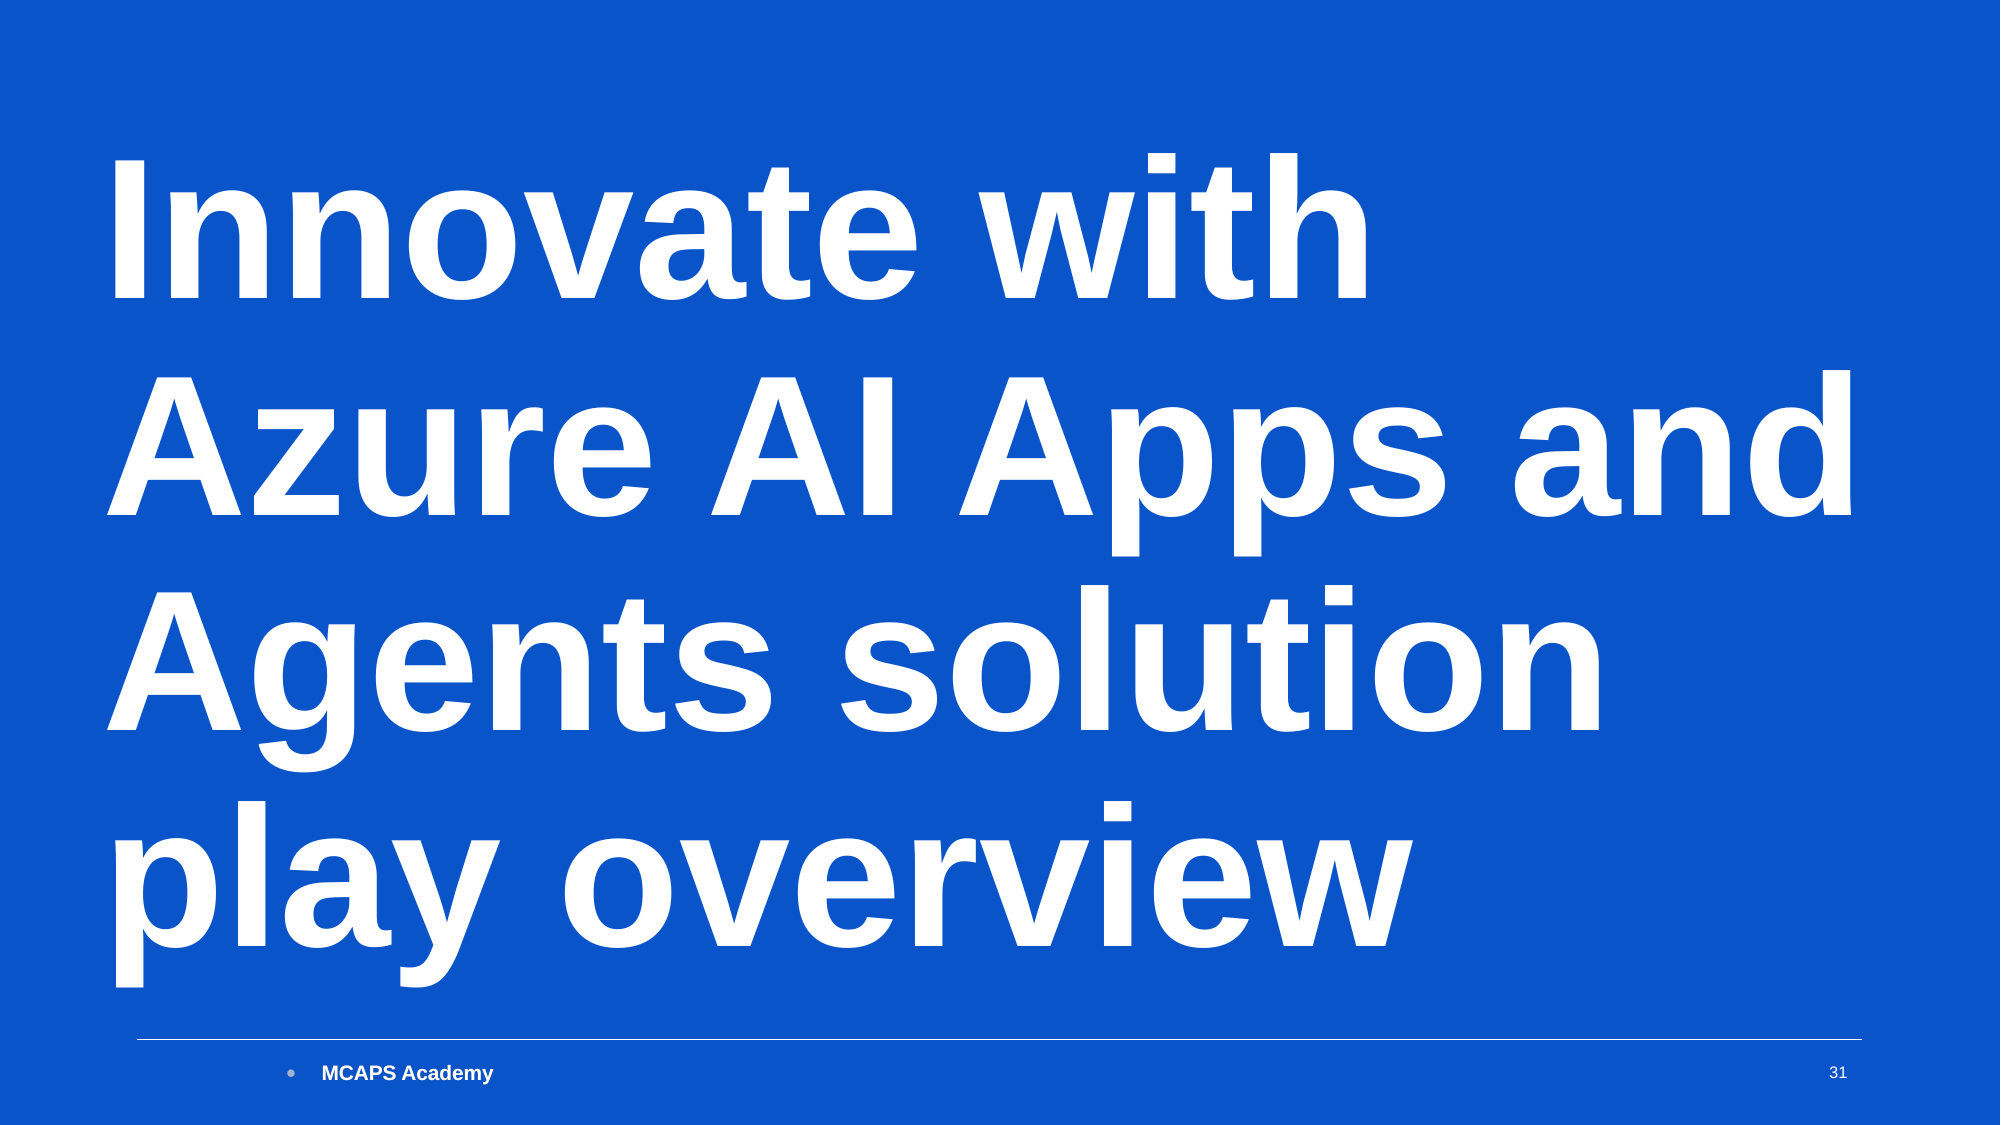

Innovate with Azure AI Apps and Agents solution play overview
31